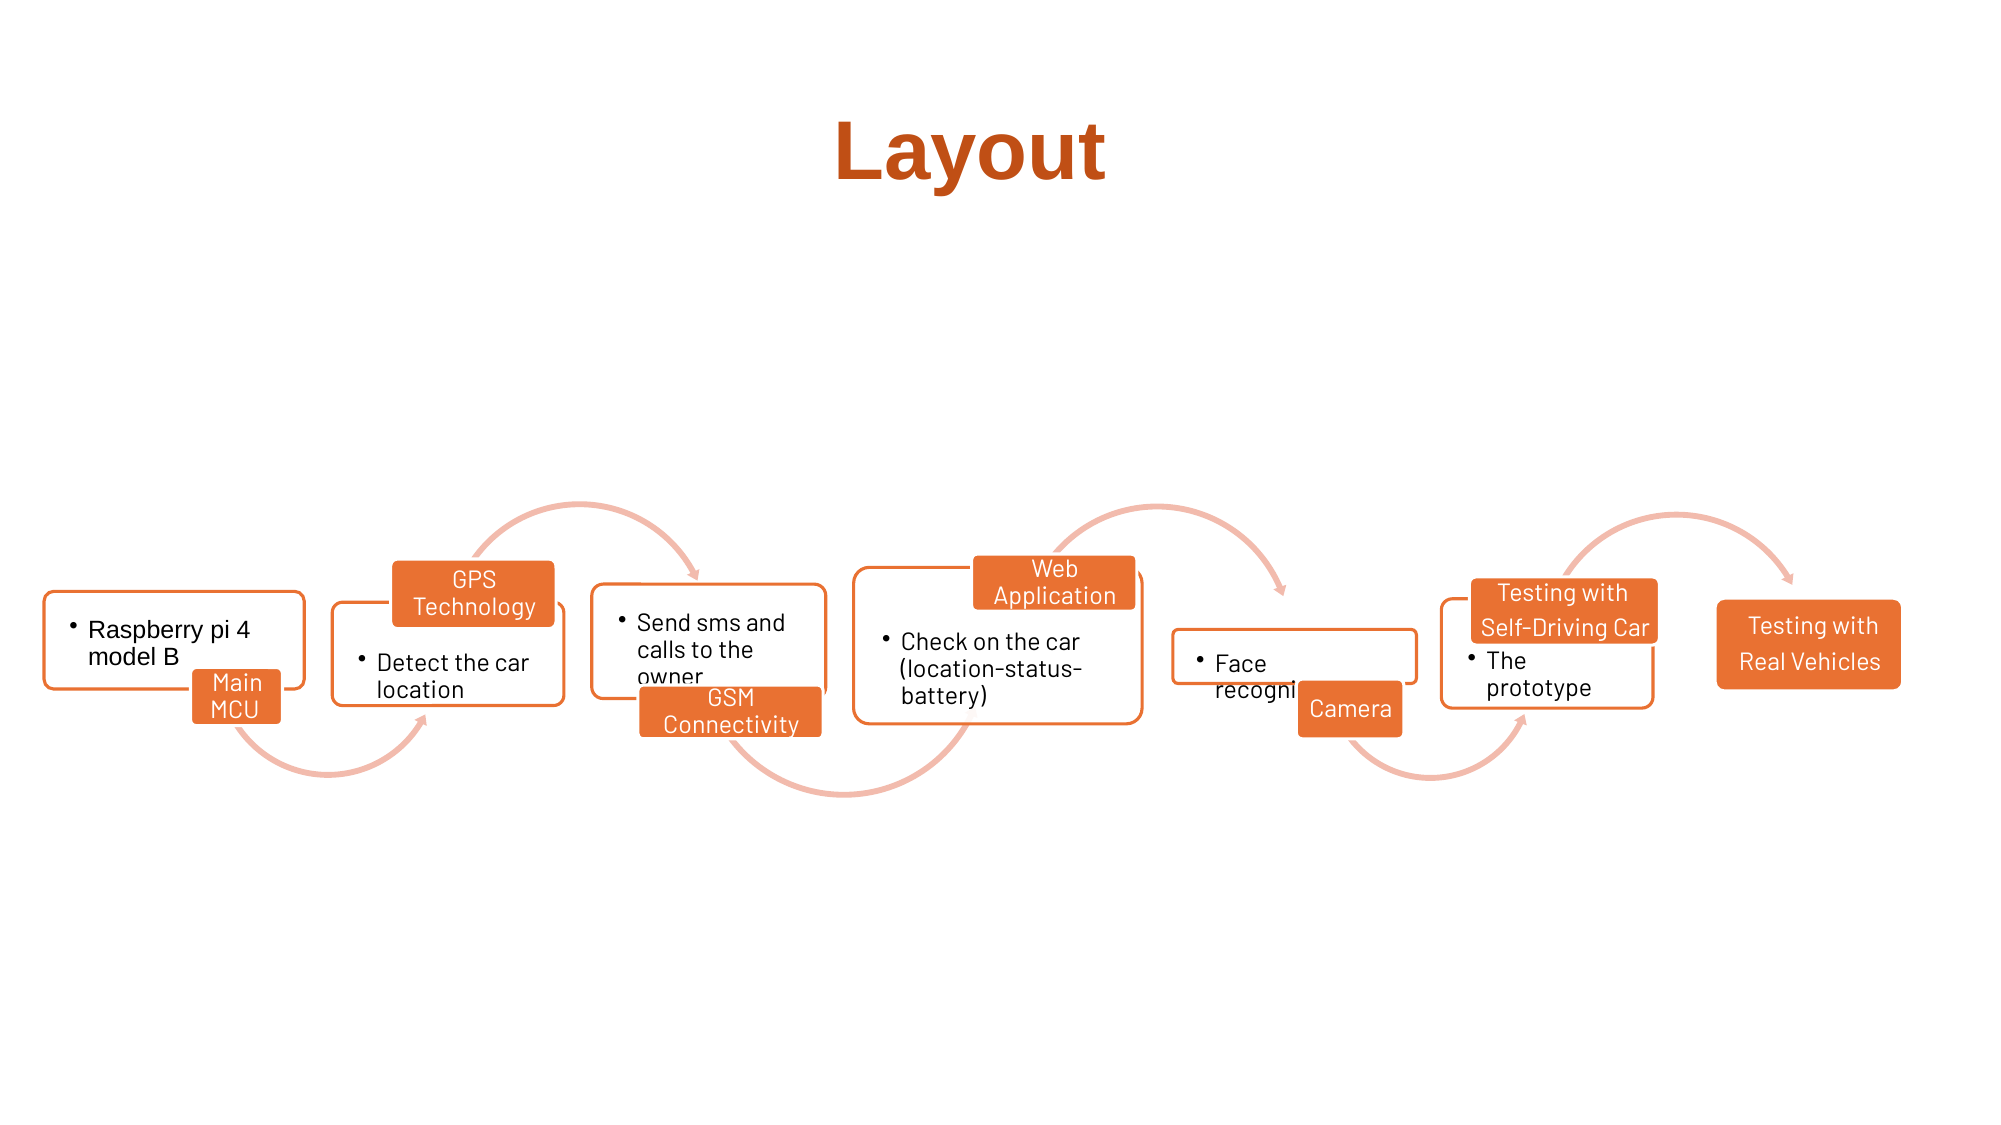

Layout
Raspberry pi 4 model B
Main MCU
Detect the car location
GPS Technology
Send sms and calls to the owner
GSM Connectivity
Check on the car (location-status-battery)
Web Application
Face recognition
Camera
The prototype
Testing with
Self-Driving Car
Testing with
Real Vehicles